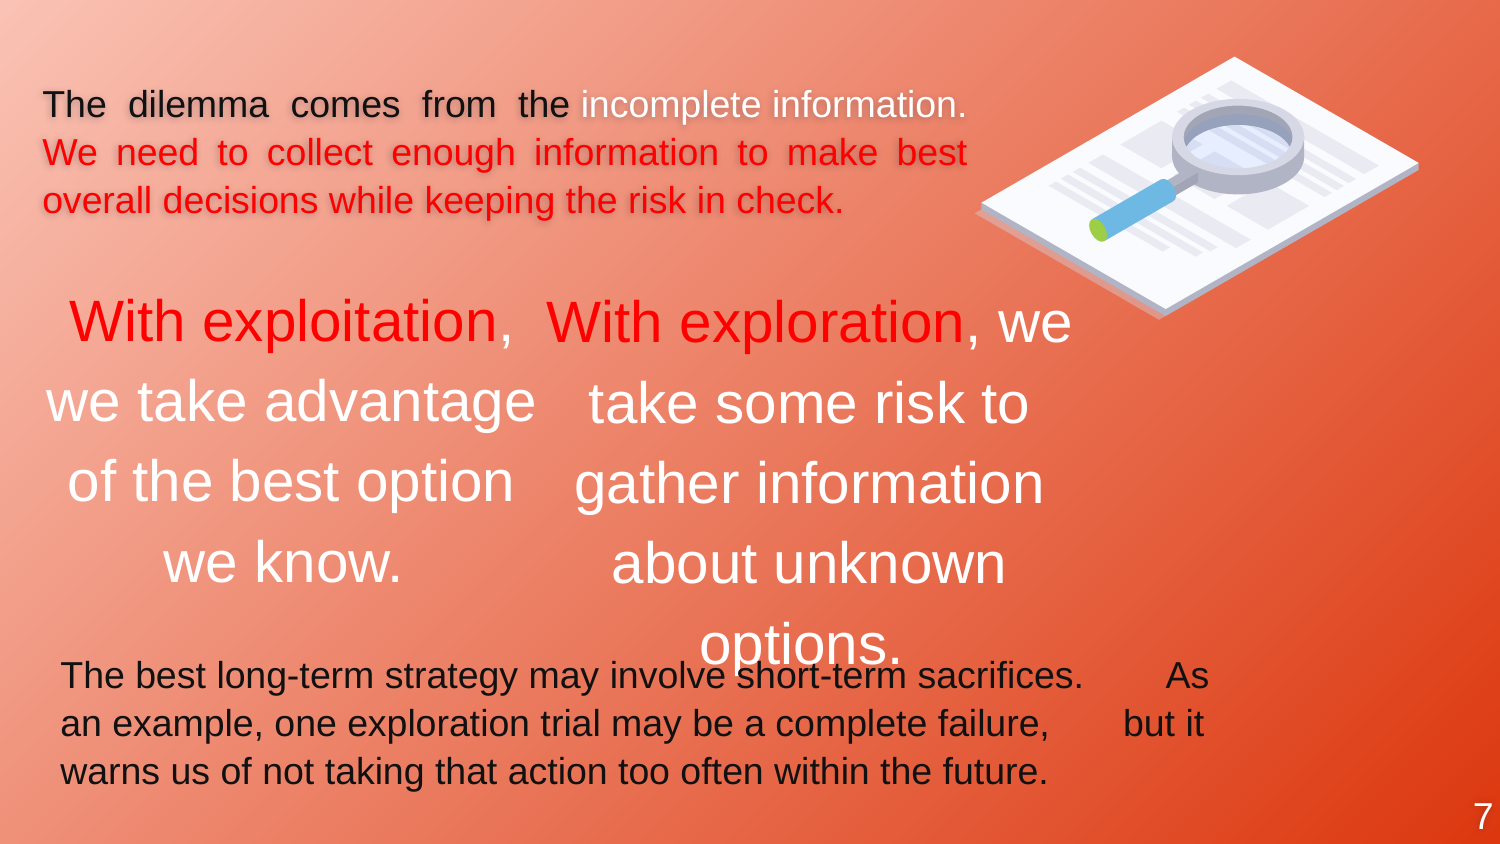

# The dilemma comes from the incomplete information. We need to collect enough information to make best overall decisions while keeping the risk in check.
With exploitation, we take advantage of the best option we know.
With exploration, we take some risk to gather information about unknown options.
The best long-term strategy may involve short-term sacrifices.        As an example, one exploration trial may be a complete failure,       but it warns us of not taking that action too often within the future.
7